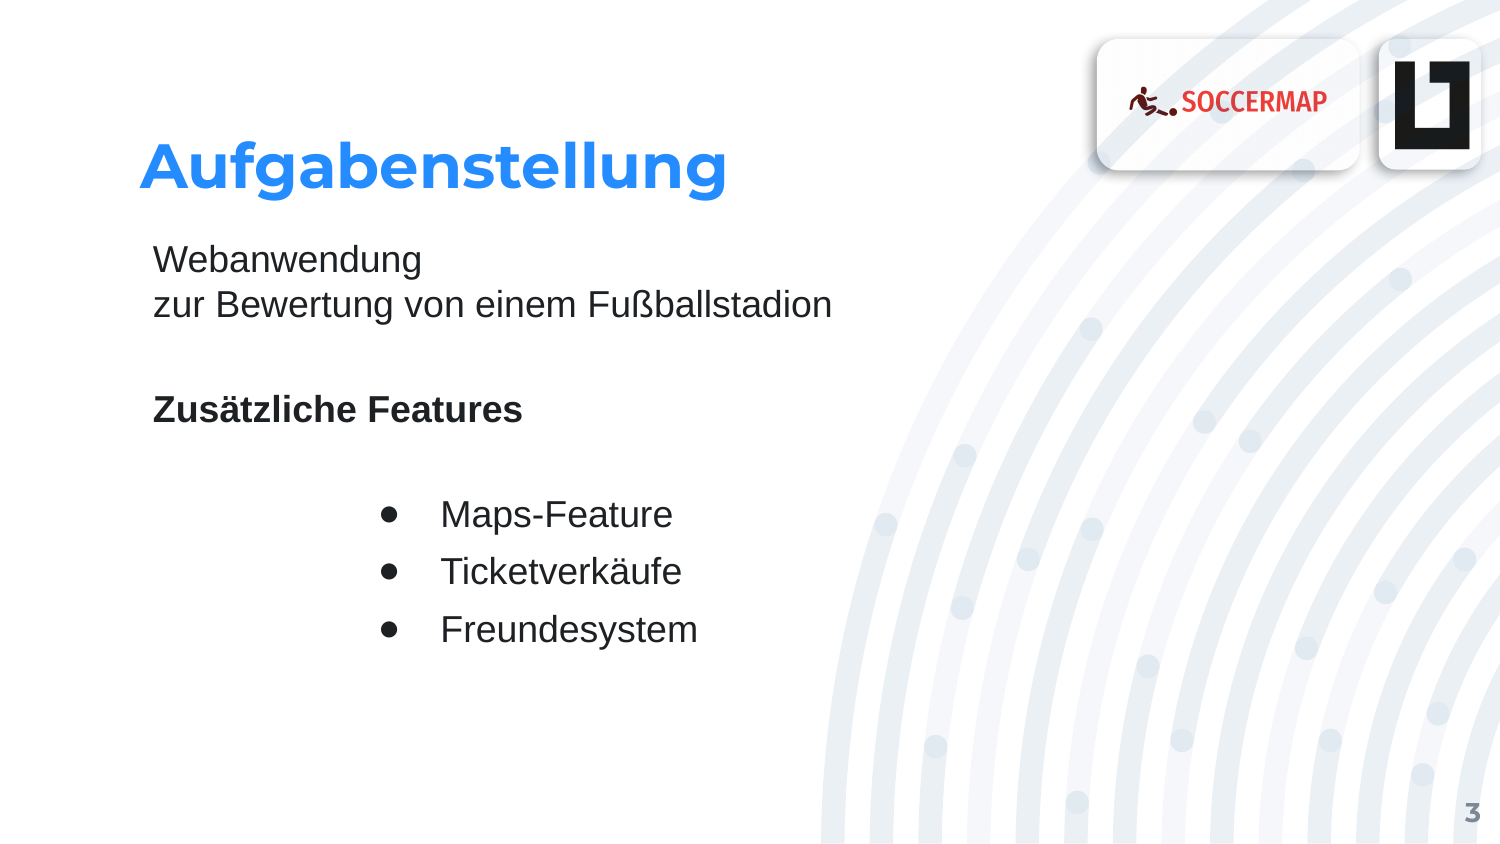

# Aufgabenstellung
Webanwendung
zur Bewertung von einem Fußballstadion

Zusätzliche Features

Maps-Feature
Ticketverkäufe
Freundesystem
3